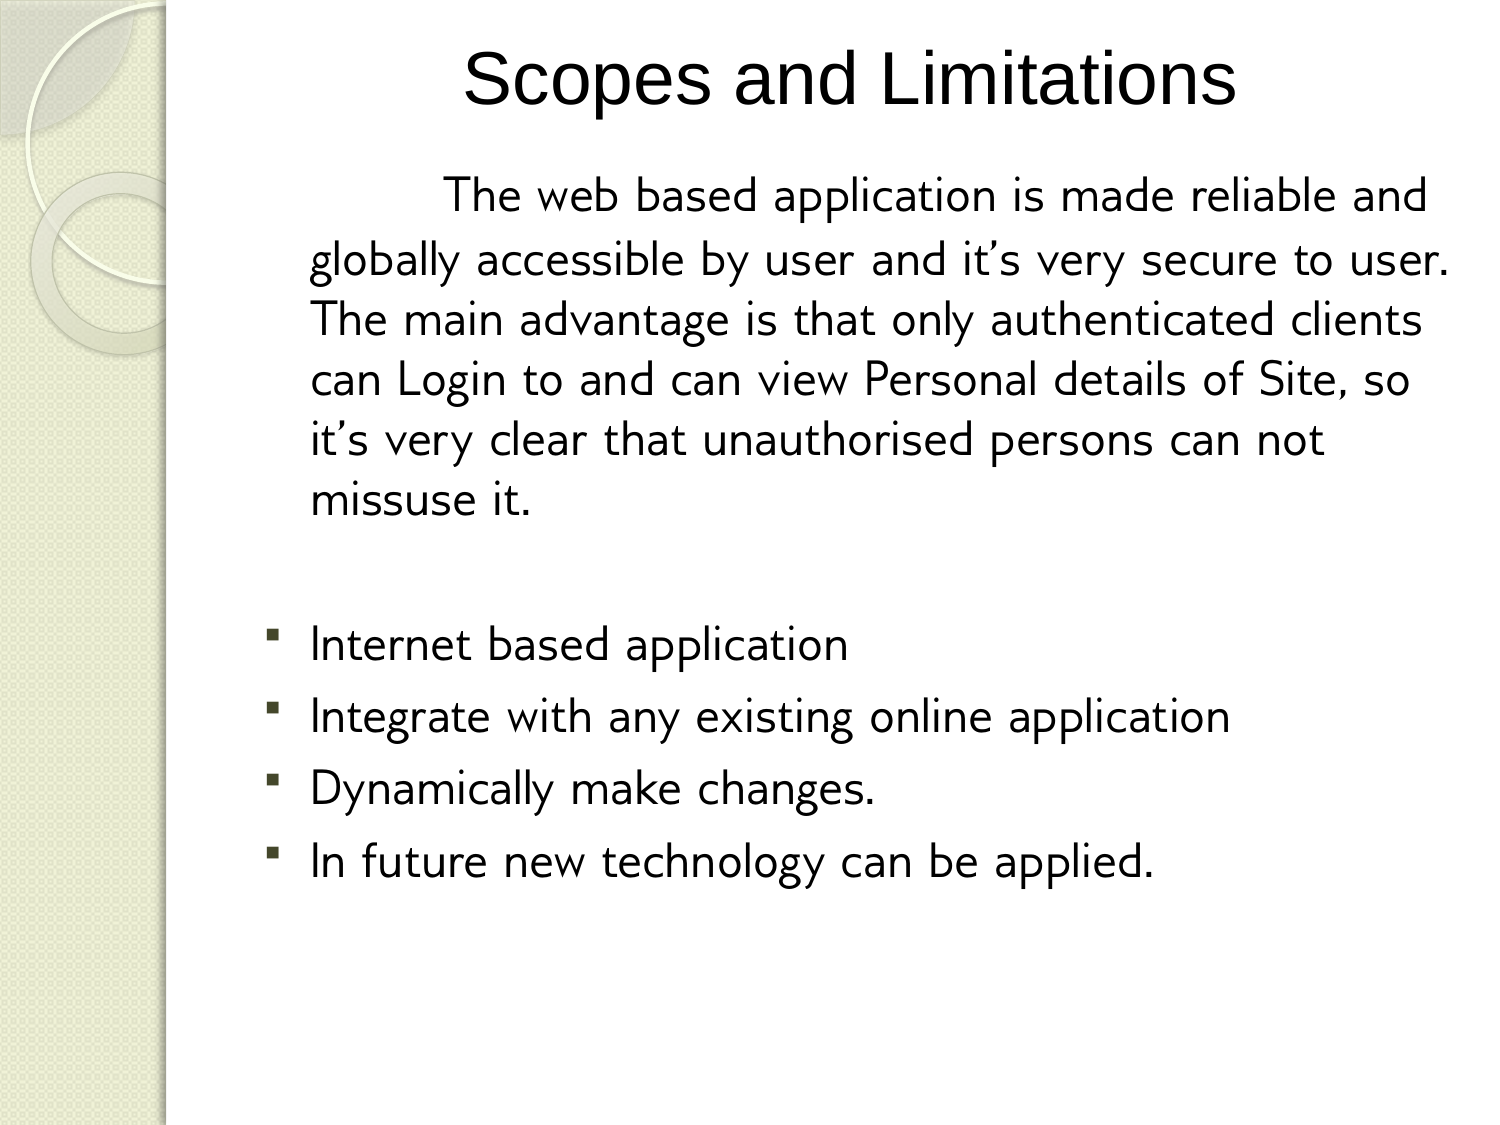

# Scopes and Limitations
         The web based application is made reliable and globally accessible by user and it’s very secure to user. The main advantage is that only authenticated clients can Login to and can view Personal details of Site, so it’s very clear that unauthorised persons can not missuse it.

Internet based application
Integrate with any existing online application
Dynamically make changes.
In future new technology can be applied.